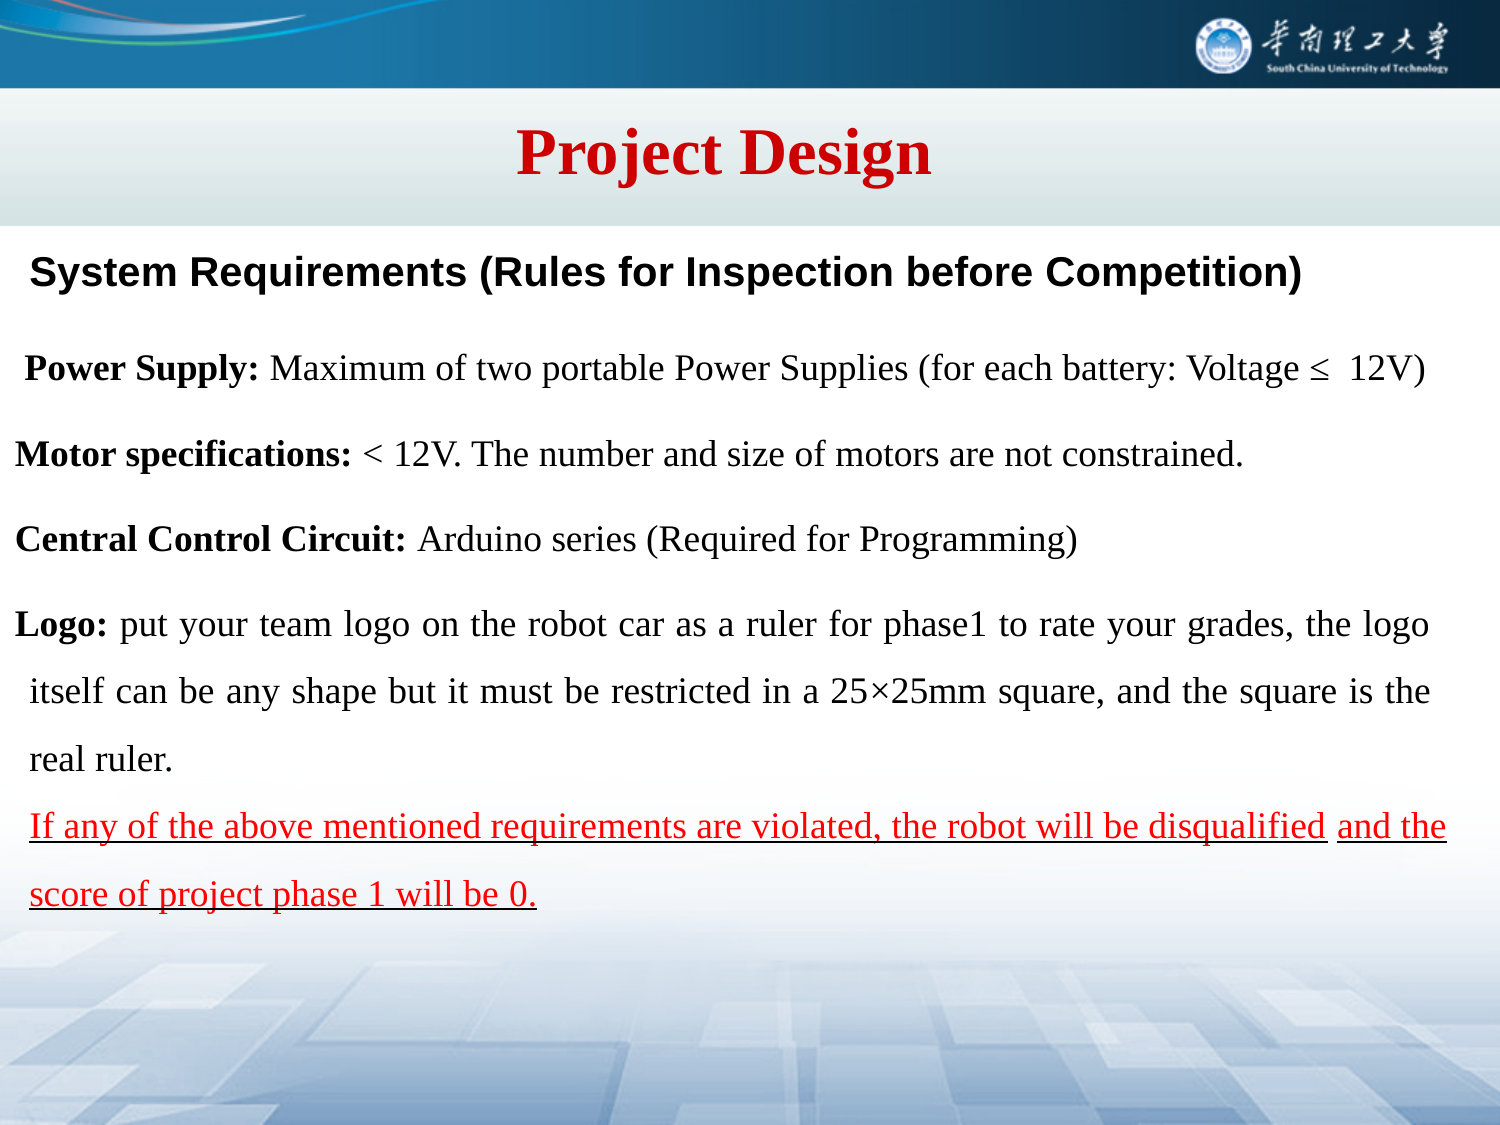

# Project Design
System Requirements (Rules for Inspection before Competition)
 Power Supply: Maximum of two portable Power Supplies (for each battery: Voltage ≤  12V)
Motor specifications: < 12V. The number and size of motors are not constrained.
Central Control Circuit: Arduino series (Required for Programming)
Logo: put your team logo on the robot car as a ruler for phase1 to rate your grades, the logo itself can be any shape but it must be restricted in a 25×25mm square, and the square is the real ruler.
If any of the above mentioned requirements are violated, the robot will be disqualified and the score of project phase 1 will be 0.
10